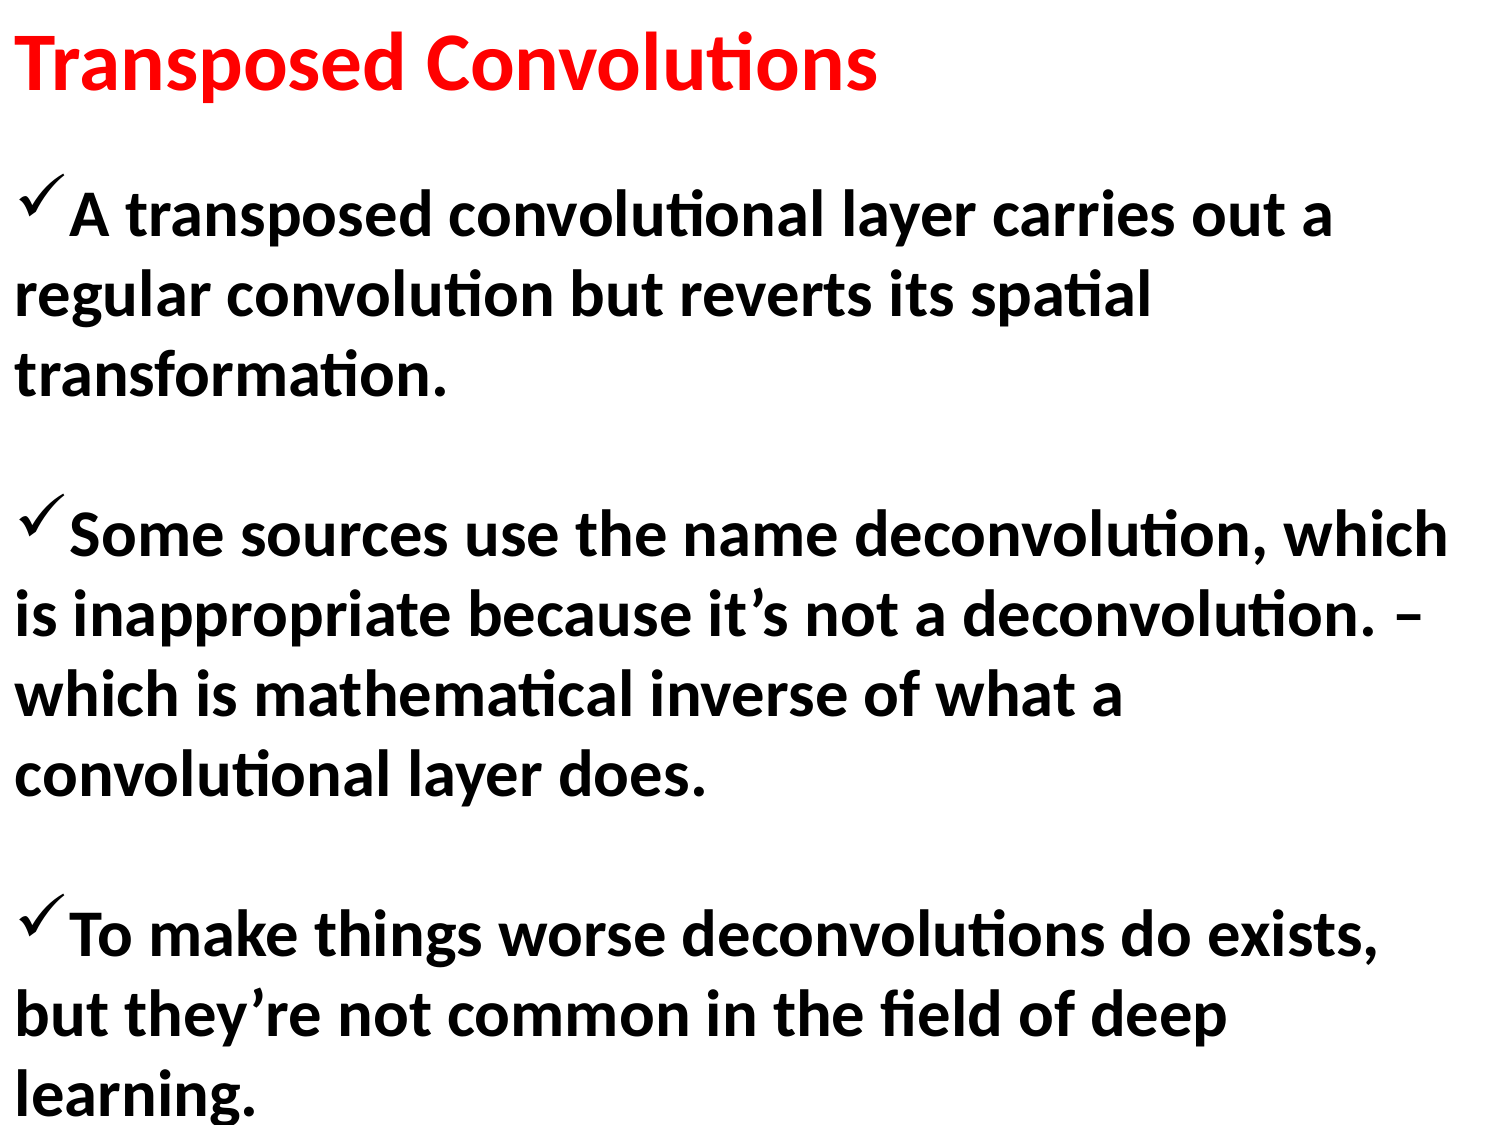

Transposed Convolutions

A transposed convolutional layer carries out a regular convolution but reverts its spatial transformation.

Some sources use the name deconvolution, which is inappropriate because it’s not a deconvolution. – which is mathematical inverse of what a convolutional layer does.

To make things worse deconvolutions do exists, but they’re not common in the field of deep learning.